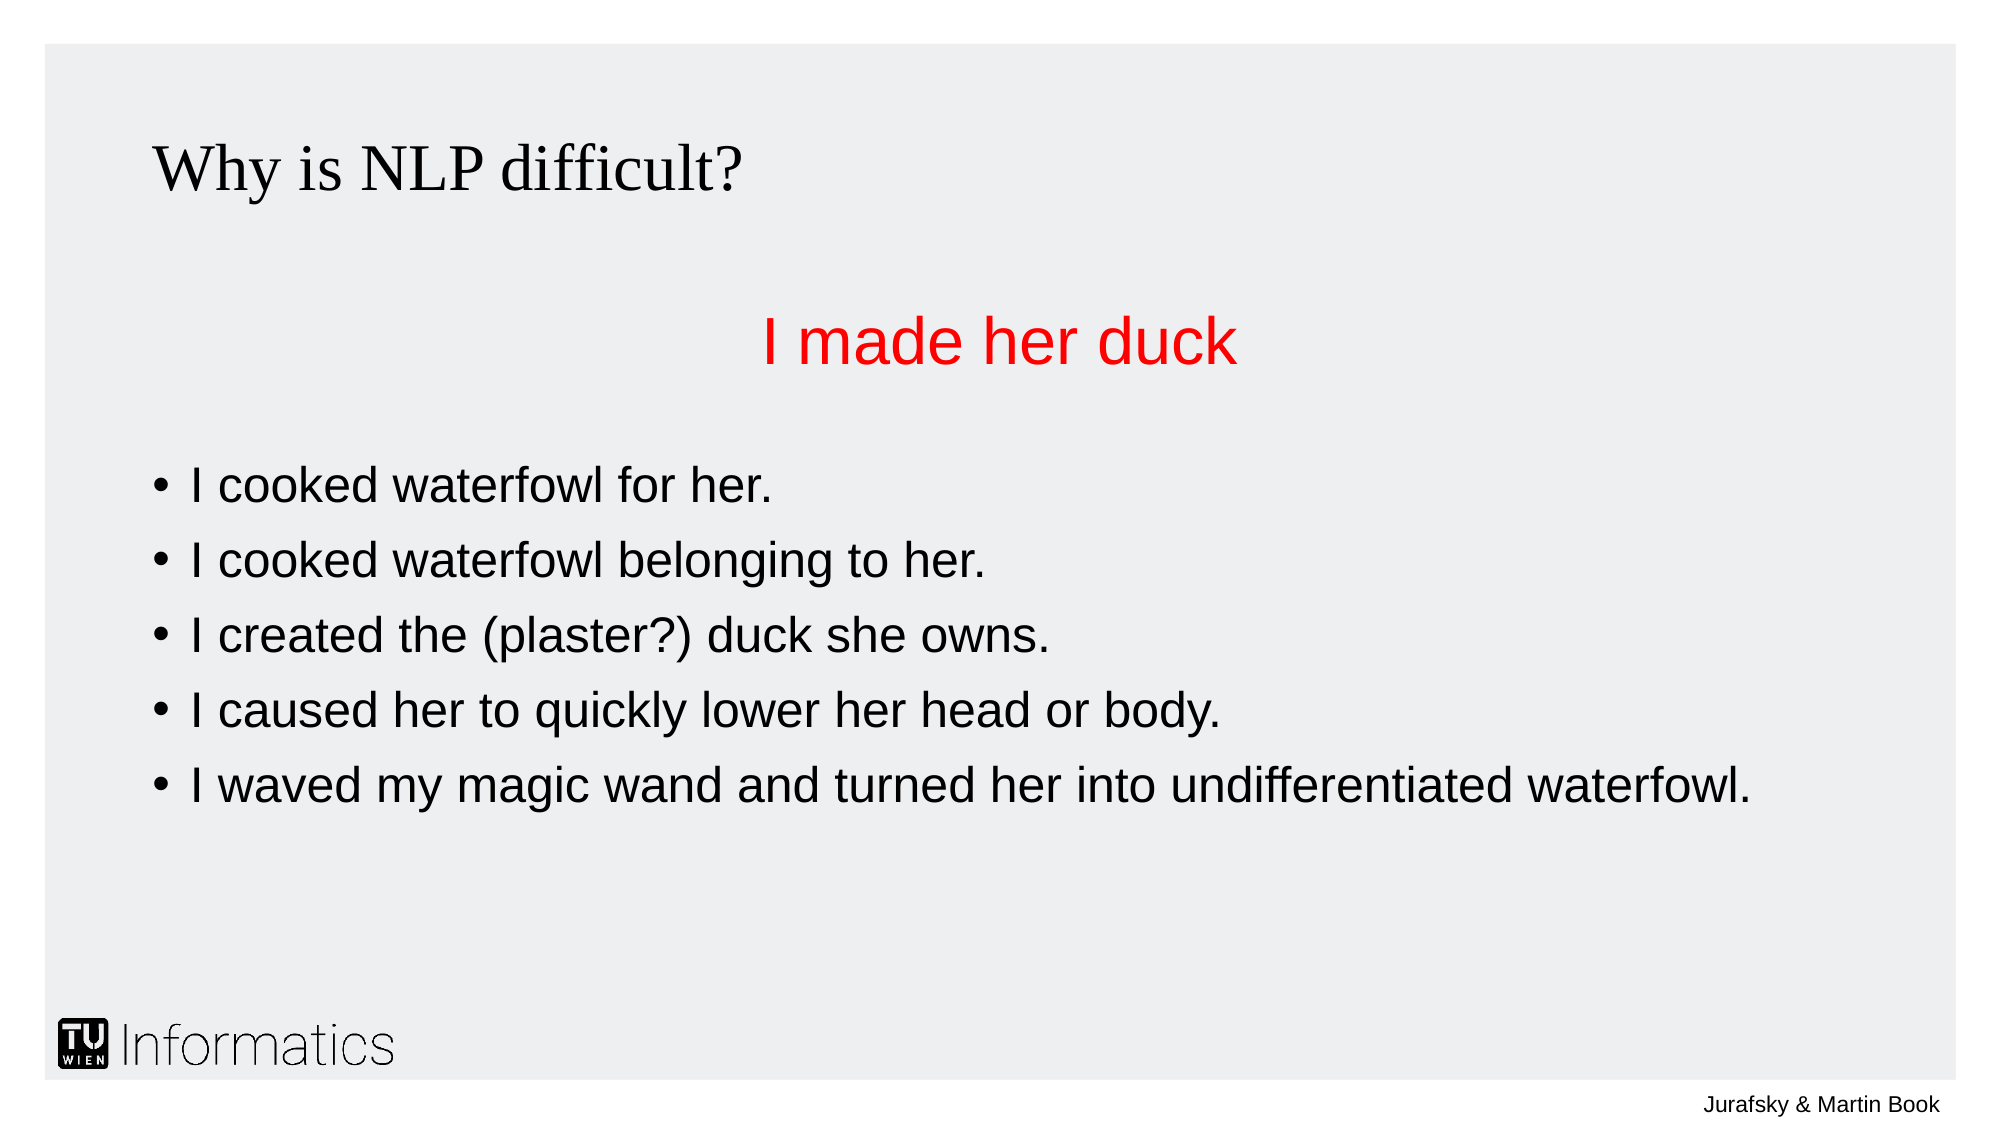

# Why is NLP difficult?
I made her duck
I cooked waterfowl for her.
I cooked waterfowl belonging to her.
I created the (plaster?) duck she owns.
I caused her to quickly lower her head or body.
I waved my magic wand and turned her into undifferentiated waterfowl.
Jurafsky & Martin Book